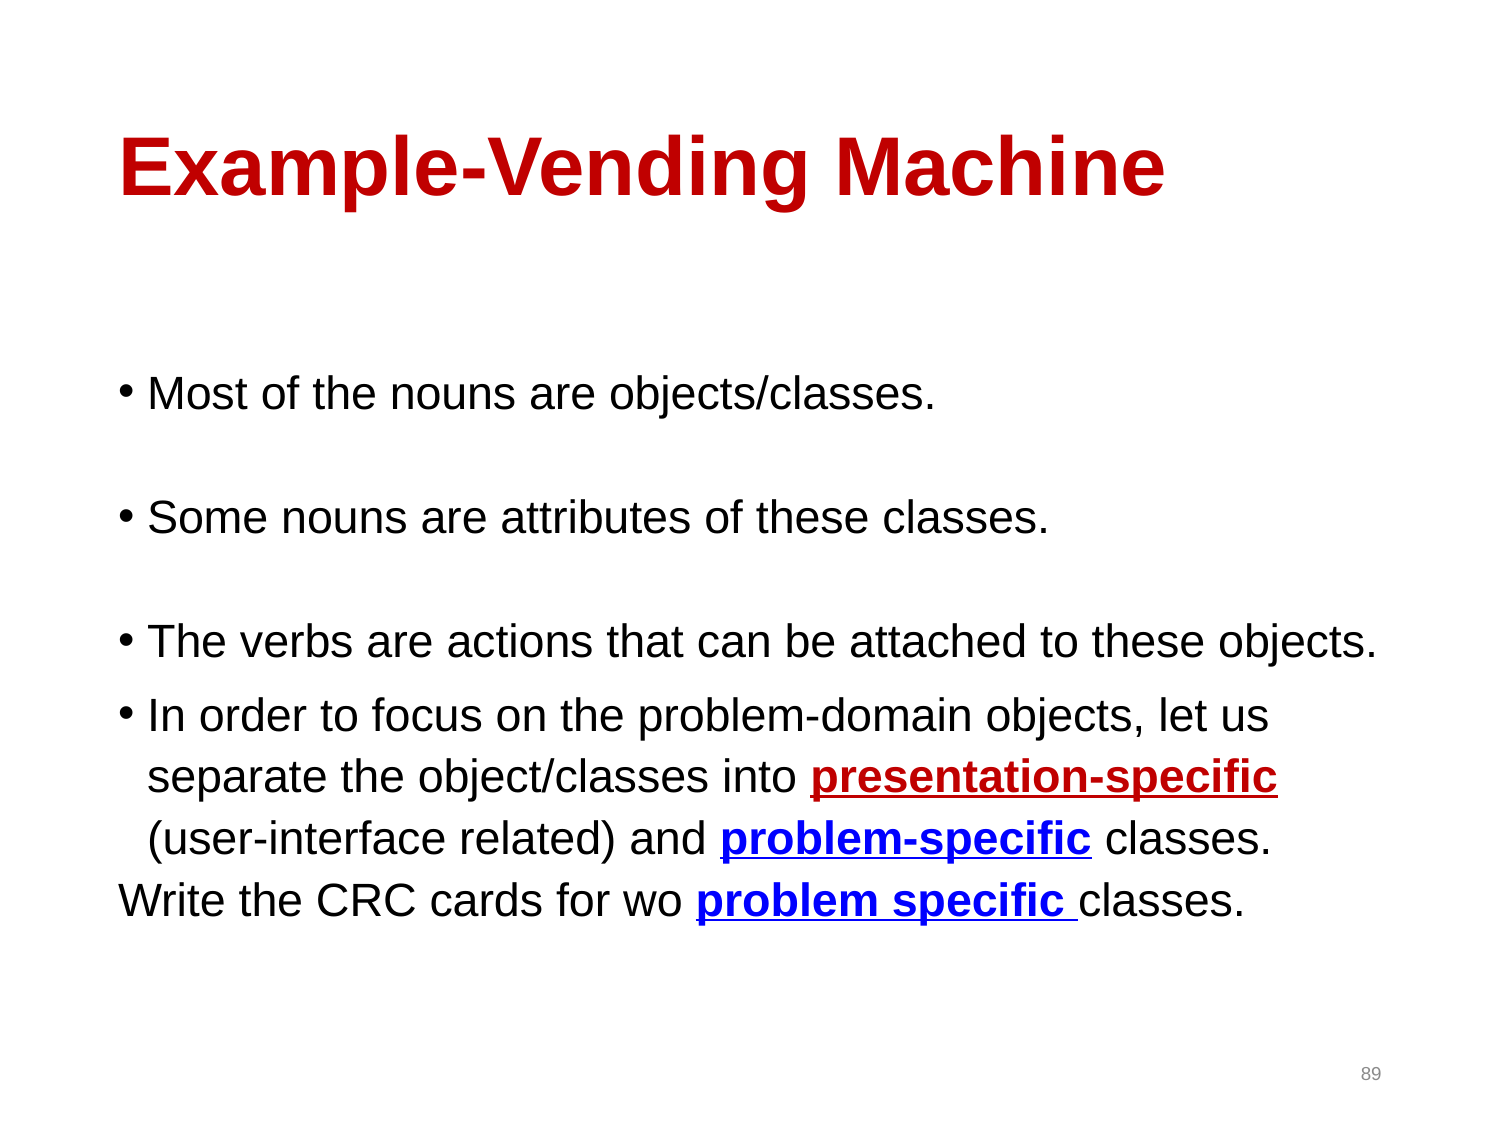

# Example-Vending Machine
Most of the nouns are objects/classes.
Some nouns are attributes of these classes.
The verbs are actions that can be attached to these objects.
In order to focus on the problem-domain objects, let us separate the object/classes into presentation-specific (user-interface related) and problem-specific classes.
Write the CRC cards for wo problem specific classes.

89